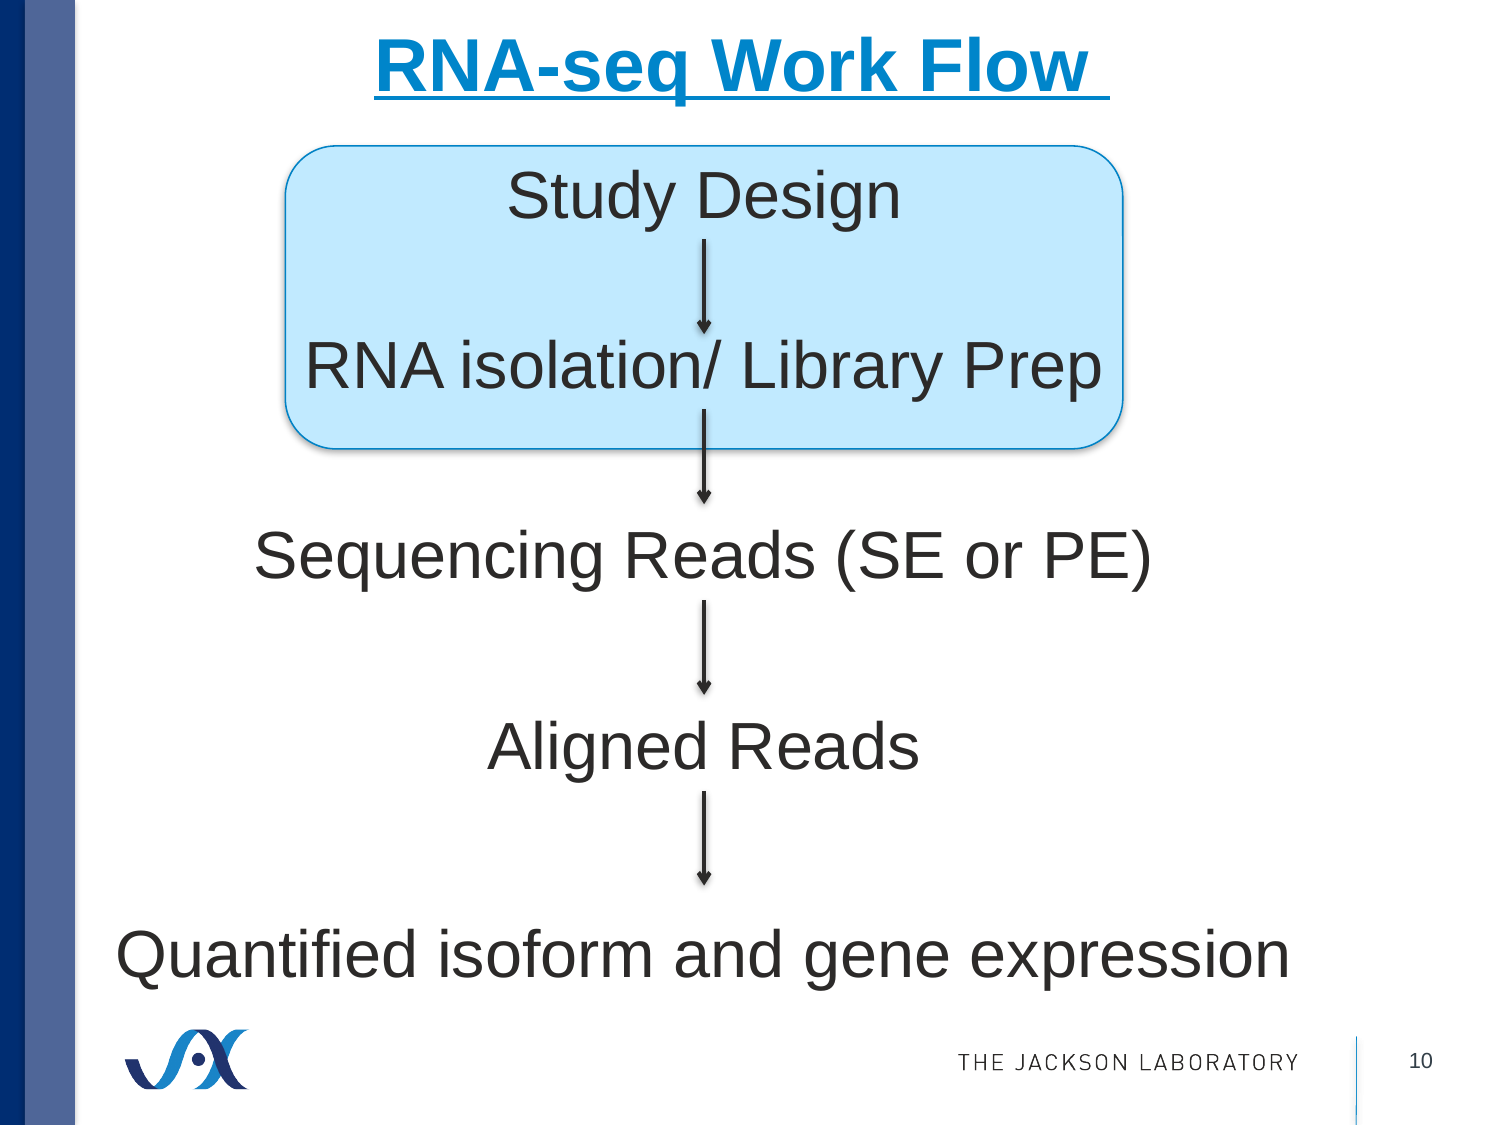

# RNA-seq Work Flow
Study Design

RNA isolation/ Library Prep
Sequencing Reads (SE or PE)
Aligned Reads
Quantified isoform and gene expression
10